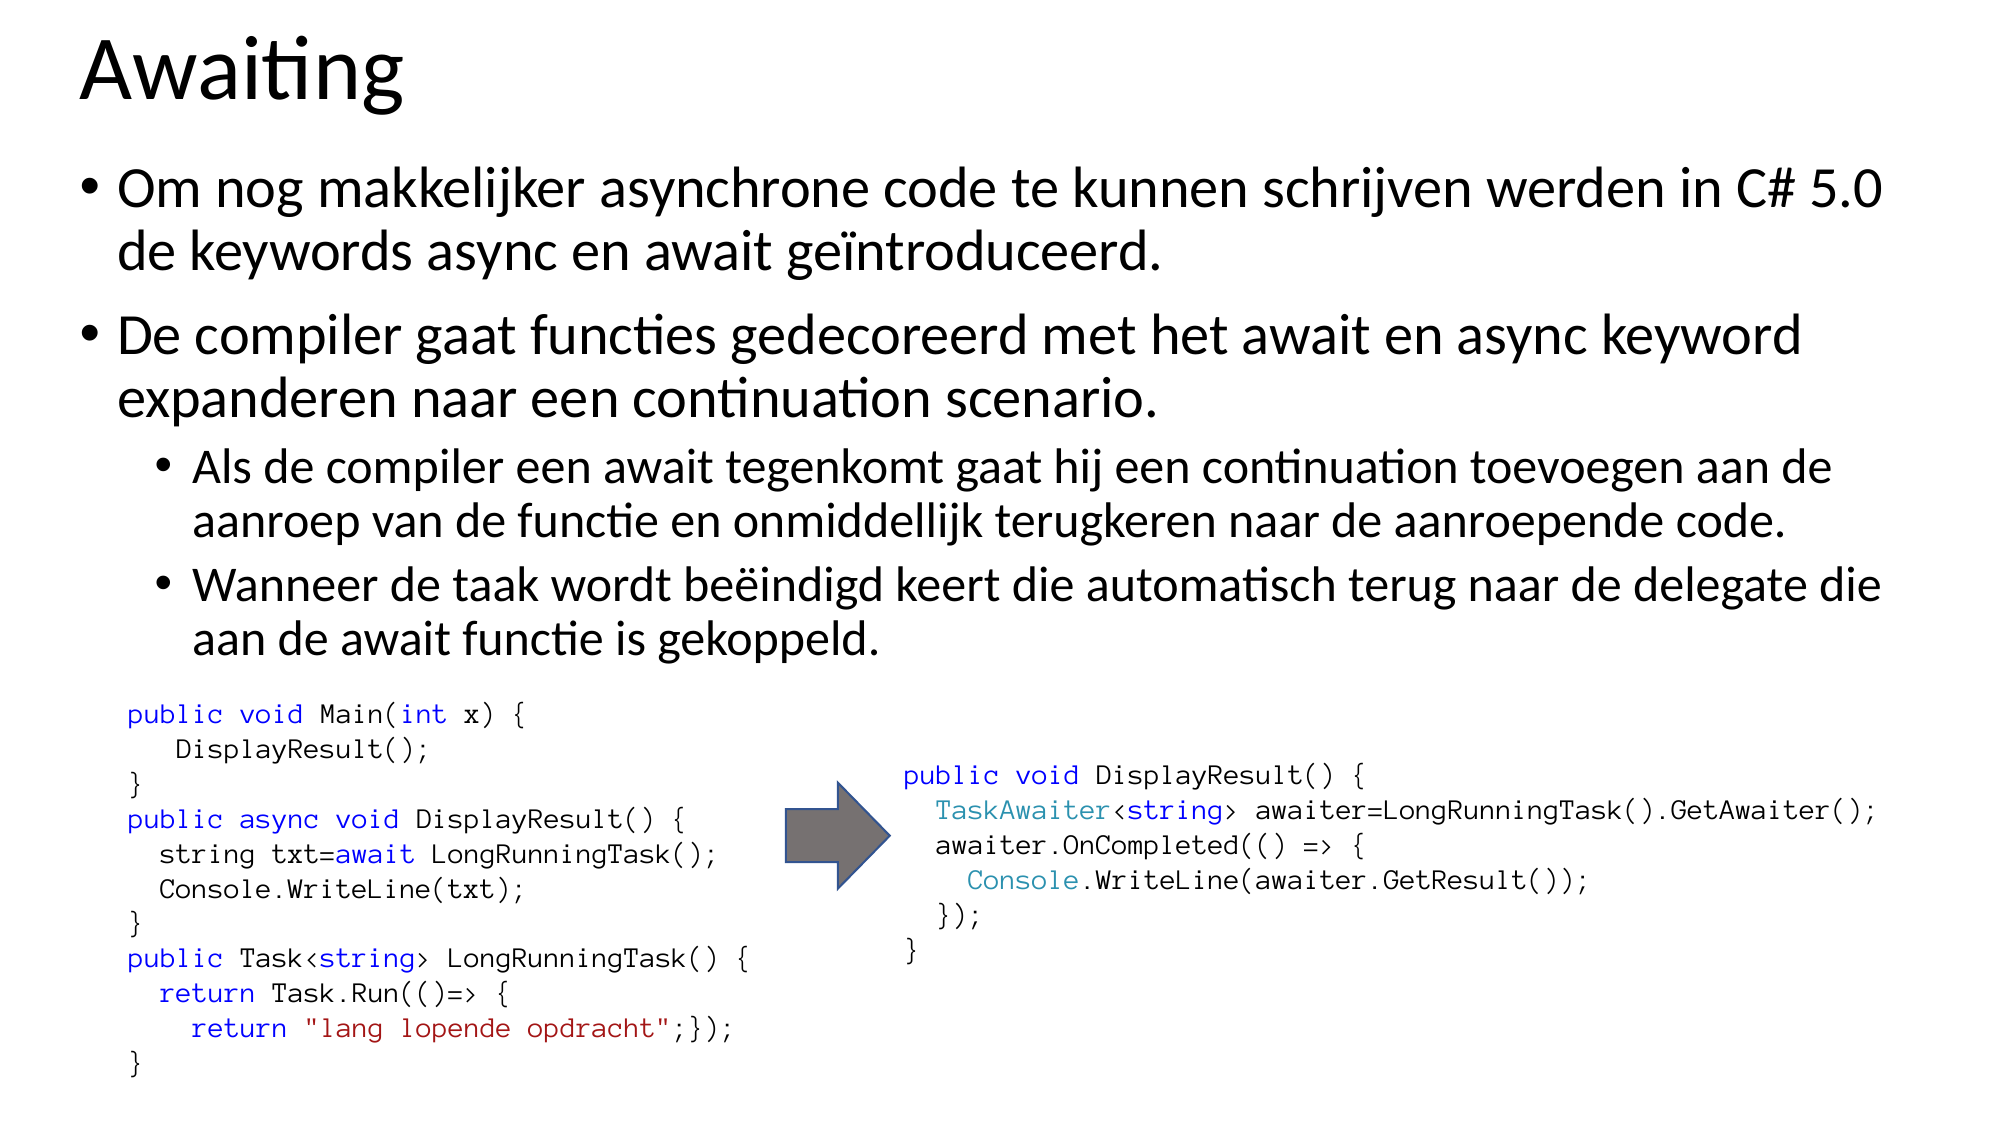

# Awaiting
Om nog makkelijker asynchrone code te kunnen schrijven werden in C# 5.0 de keywords async en await geïntroduceerd.
De compiler gaat functies gedecoreerd met het await en async keyword expanderen naar een continuation scenario.
Als de compiler een await tegenkomt gaat hij een continuation toevoegen aan de aanroep van de functie en onmiddellijk terugkeren naar de aanroepende code.
Wanneer de taak wordt beëindigd keert die automatisch terug naar de delegate die aan de await functie is gekoppeld.
public void Main(int x) {
   DisplayResult();
}
public async void DisplayResult() {
  string txt=await LongRunningTask();
  Console.WriteLine(txt);
}
public Task<string> LongRunningTask() {
  return Task.Run(()=> {
    return "lang lopende opdracht";});
}
public void DisplayResult() {
  TaskAwaiter<string> awaiter=LongRunningTask().GetAwaiter();
  awaiter.OnCompleted(() => {
    Console.WriteLine(awaiter.GetResult());
  });
}